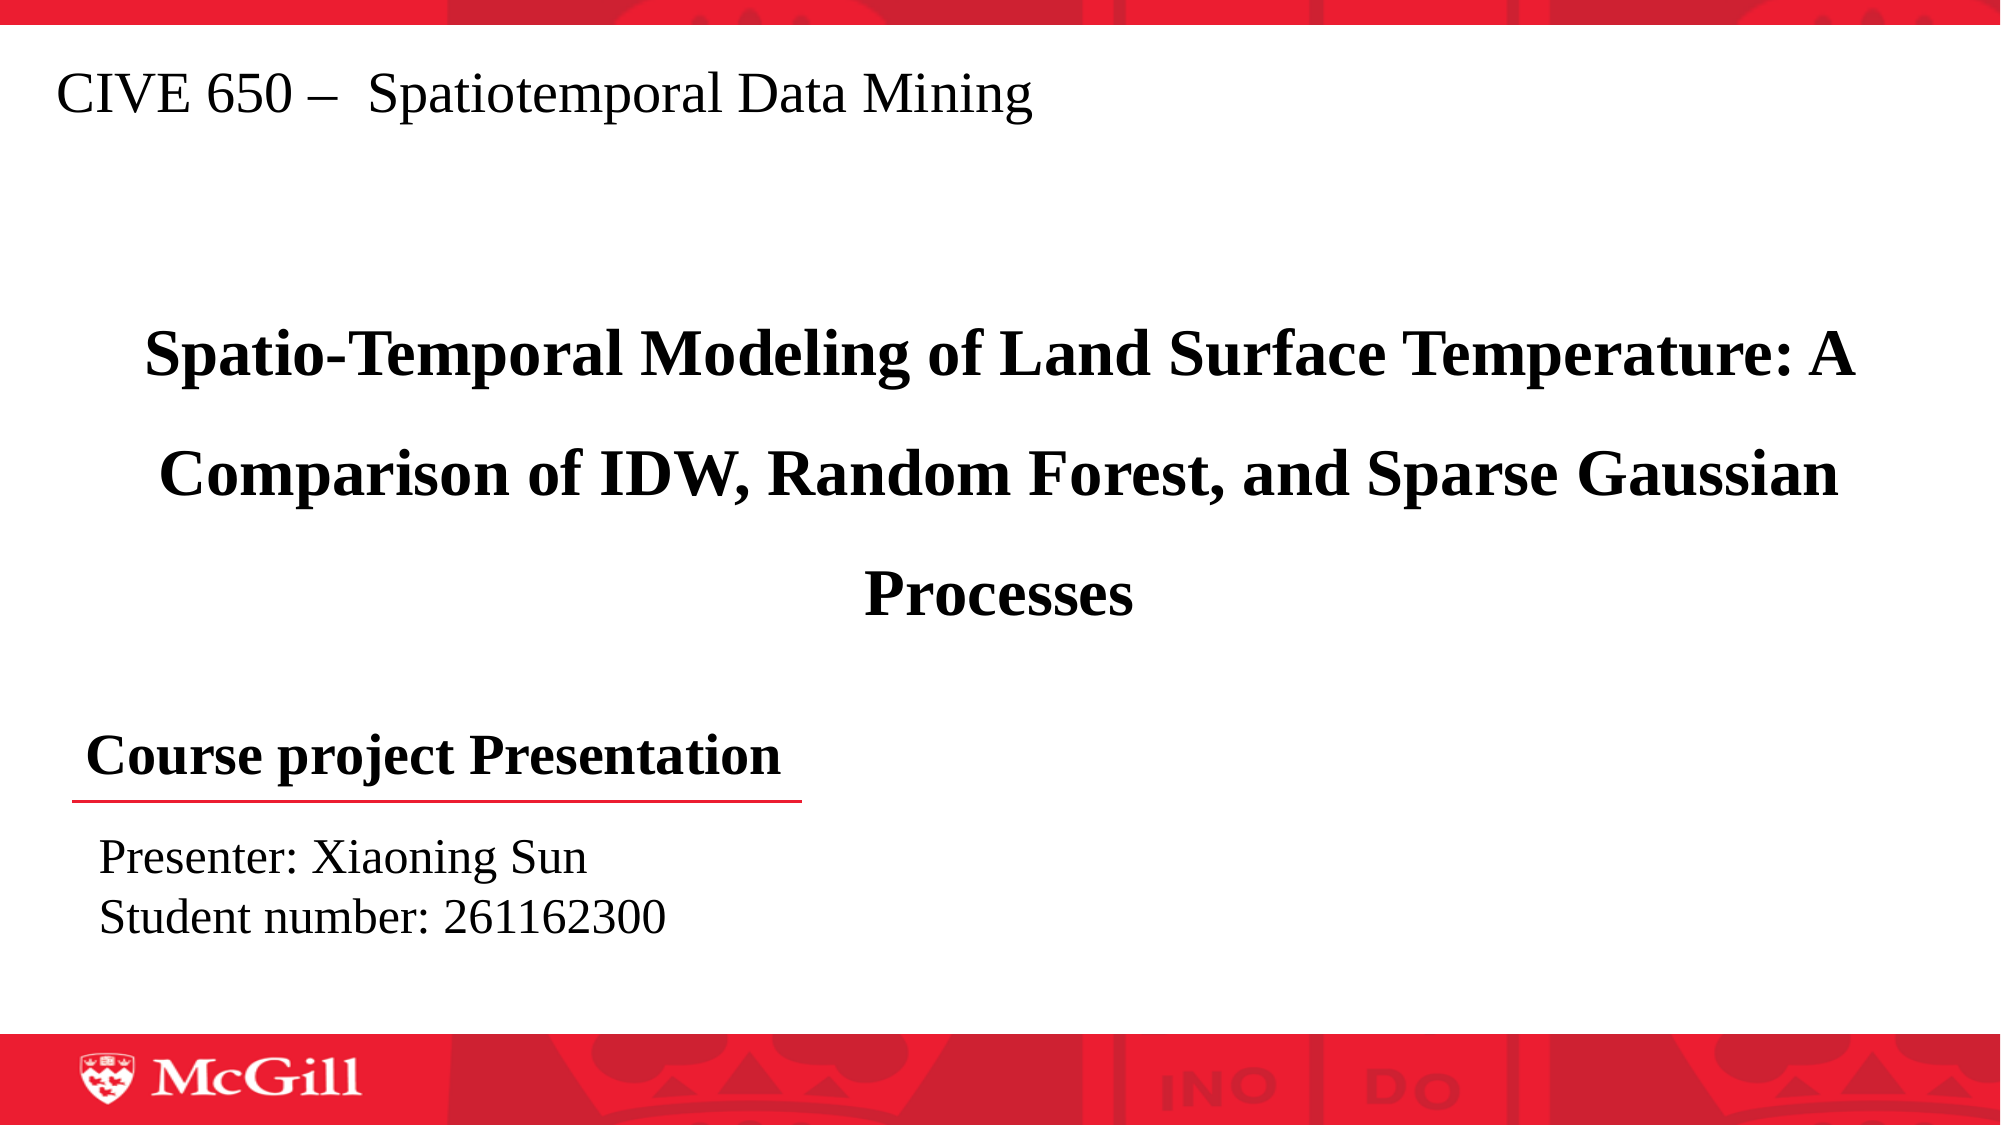

CIVE 650 –  Spatiotemporal Data Mining

Spatio-Temporal Modeling of Land Surface Temperature: A Comparison of IDW, Random Forest, and Sparse Gaussian Processes
Course project Presentation
Presenter: Xiaoning Sun
Student number: 261162300